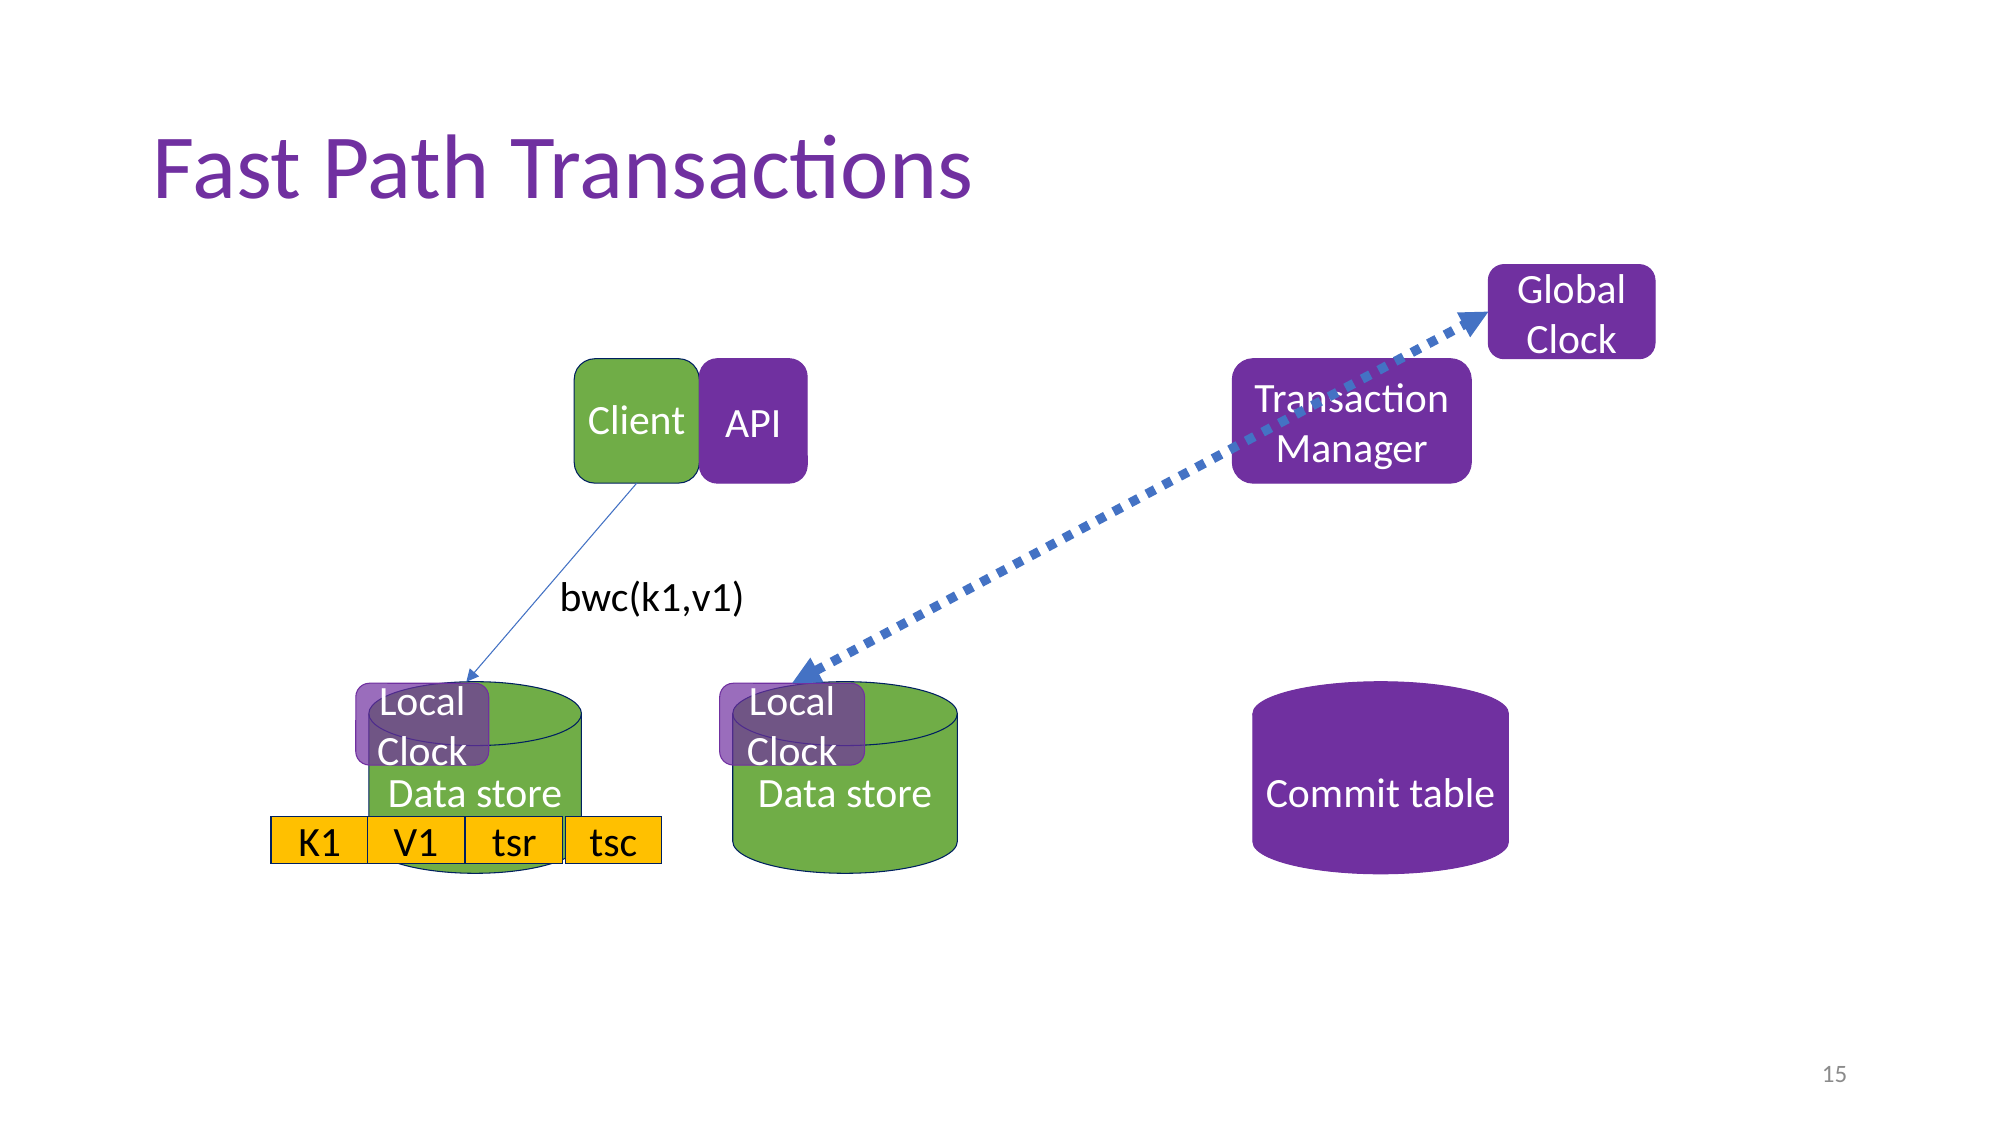

# Fast Path Transactions
Global Clock
Client
API
Transaction Manager
bwc(k1,v1)

Data store
Data store
Commit table
Local Clock
Local Clock
K1
V1
tsr
tsc
15